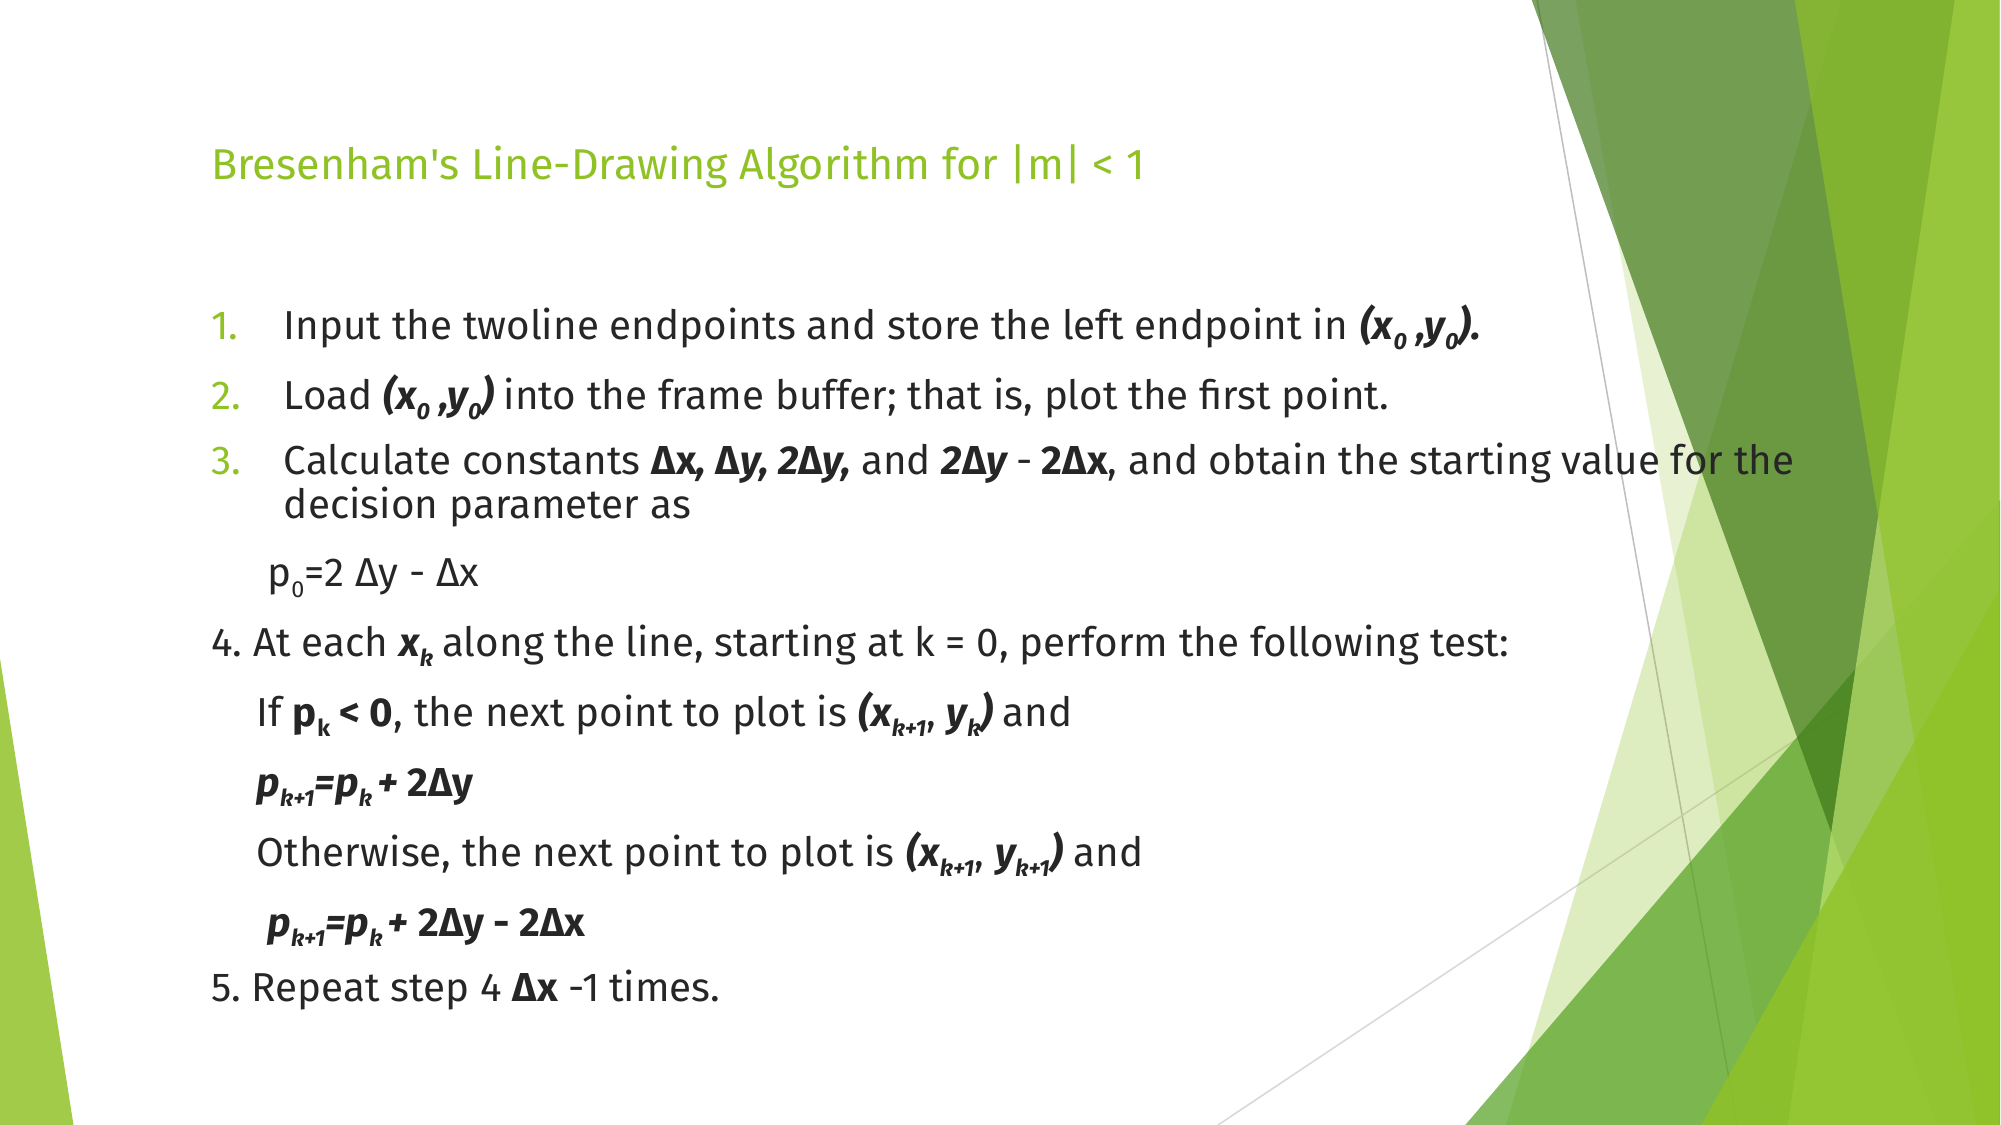

# Bresenham's Line-Drawing Algorithm for |m| < 1
Input the twoline endpoints and store the left endpoint in (x0 ,y0).
Load (x0 ,y0) into the frame buffer; that is, plot the first point.
Calculate constants Δx, Δy, 2Δy, and 2Δy - 2Δx, and obtain the starting value for the decision parameter as
		 p0=2 Δy - Δx
4. At each xk along the line, starting at k = 0, perform the following test:
	If pk < 0, the next point to plot is (xk+1, yk) and
		pk+1=pk + 2Δy
	Otherwise, the next point to plot is (xk+1, yk+1) and
		 pk+1=pk + 2Δy - 2Δx
5. Repeat step 4 Δx -1 times.